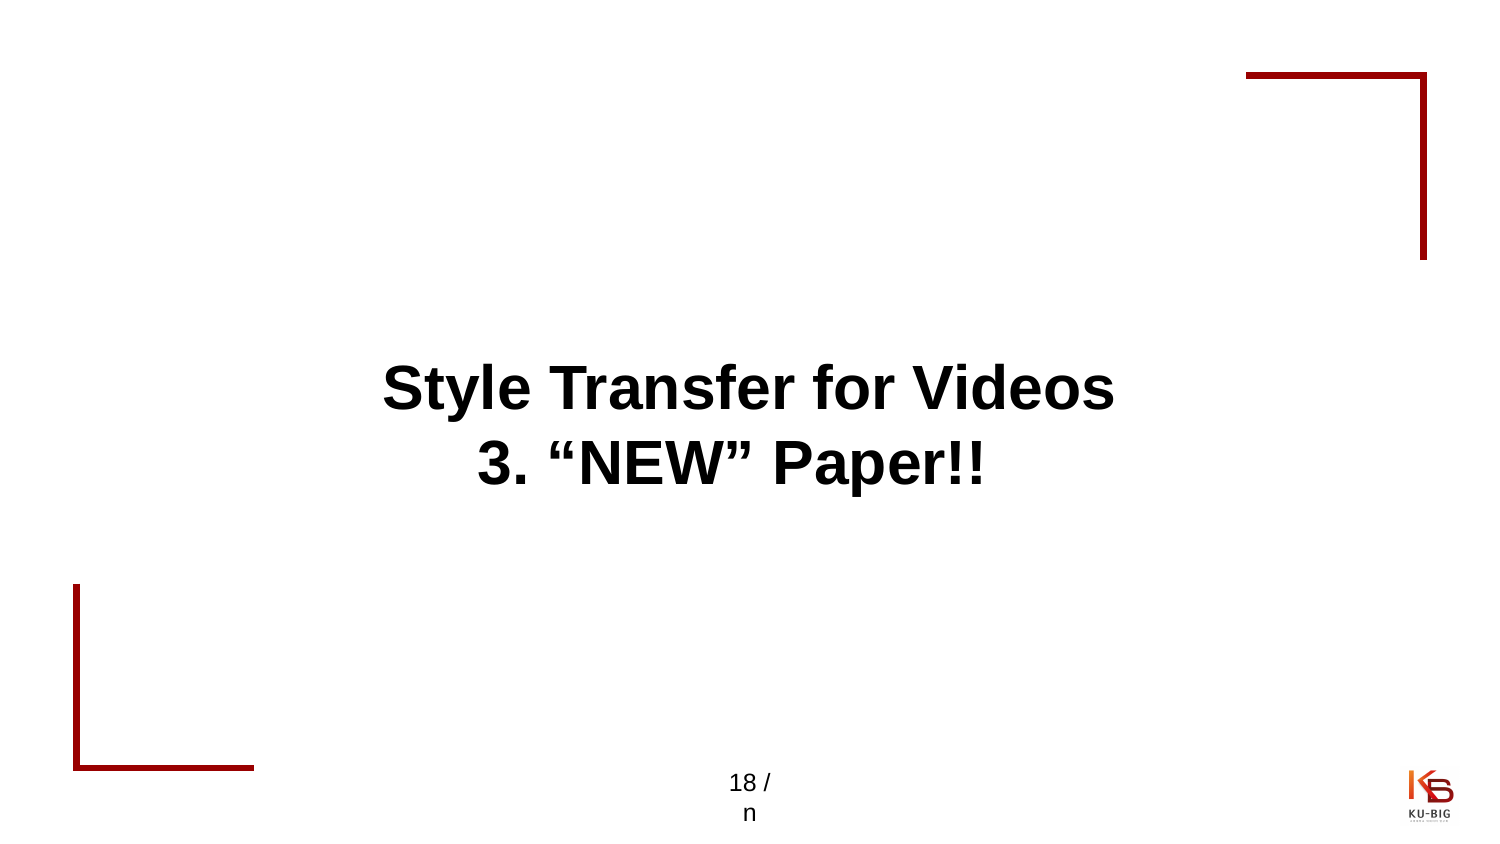

# Style Transfer for Videos 3. “NEW” Paper!!
18 / n